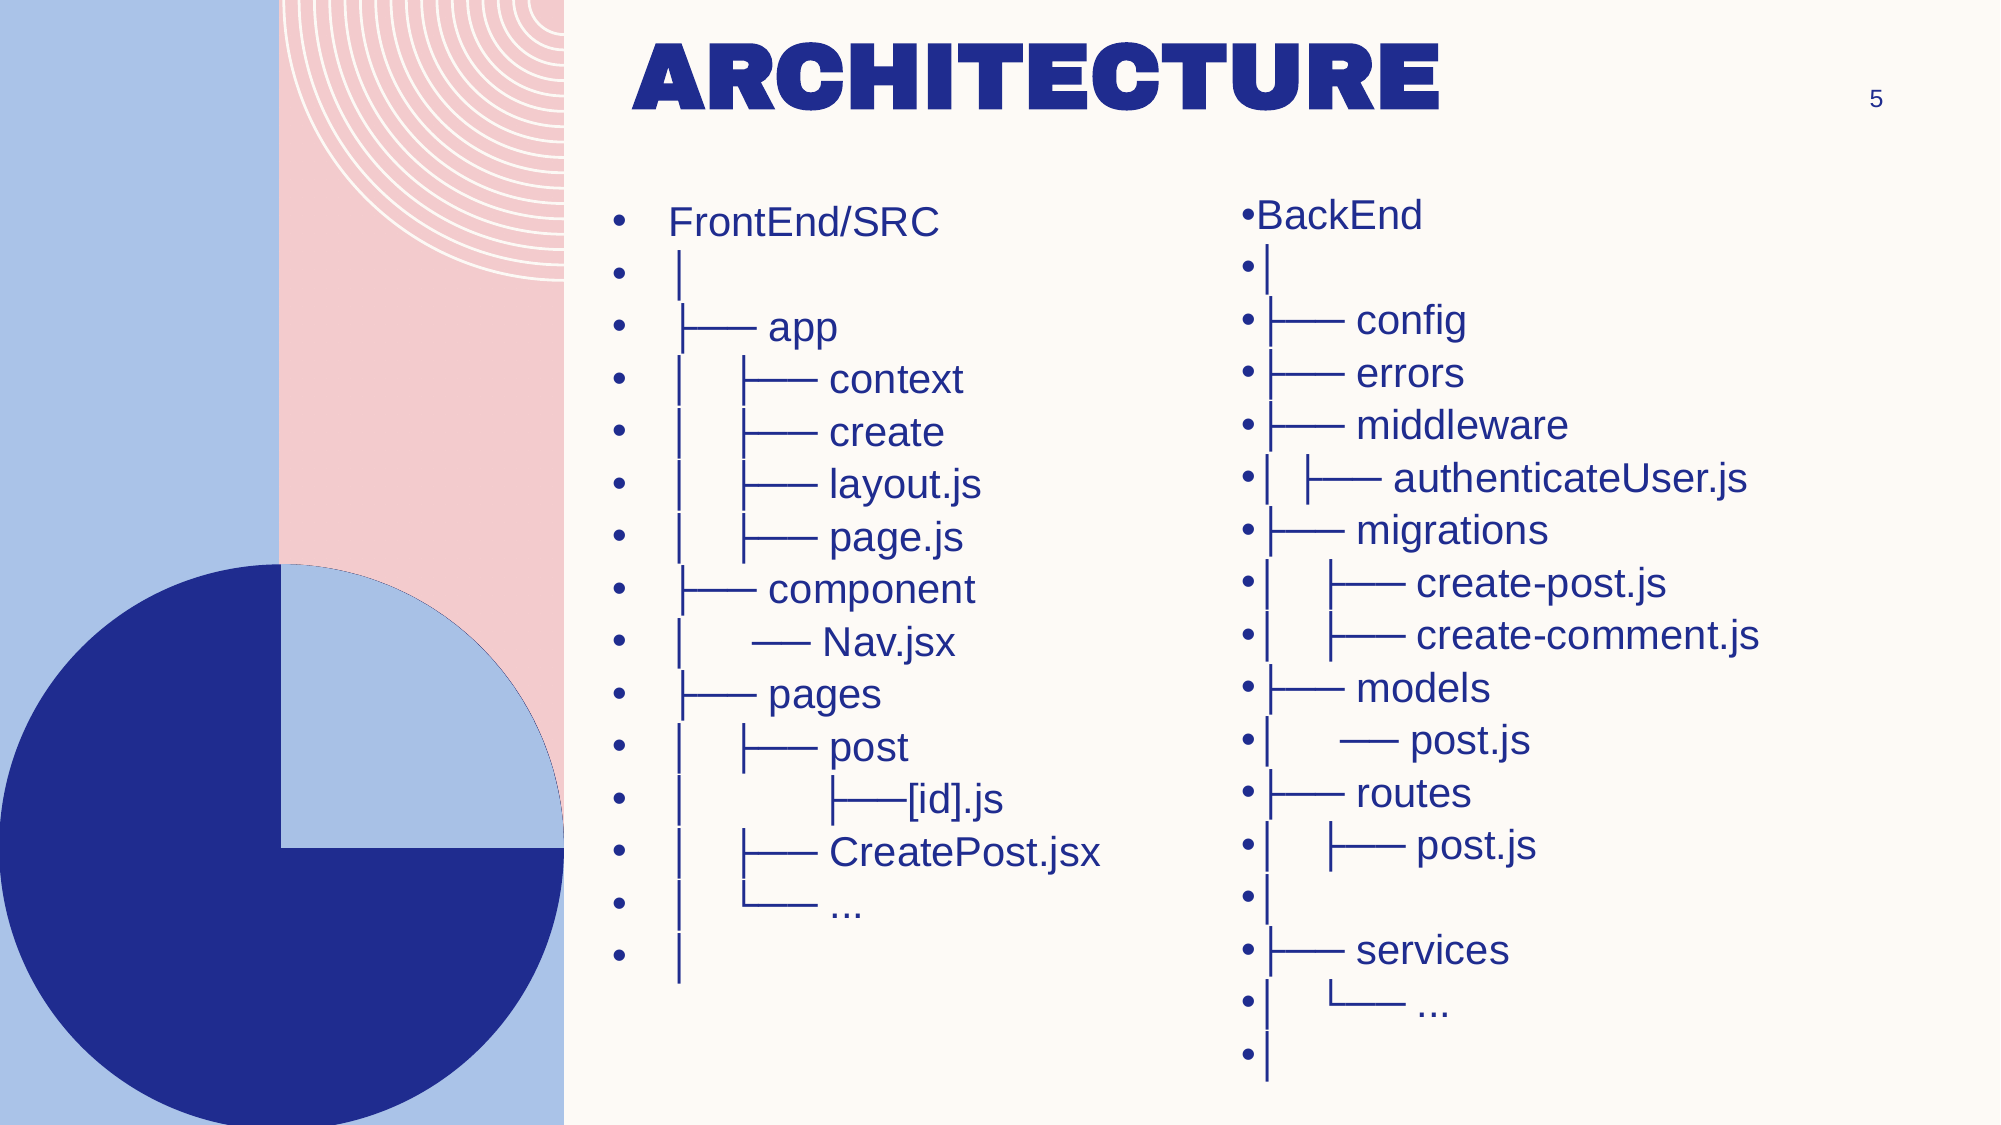

# Architecture
5

FrontEnd/SRC
│
├── app
│   ├── context
│   ├── create
│   ├── layout.js
│   ├── page.js
├── component
│     ── Nav.jsx
├── pages
│   ├── post
│   	├──[id].js
│   ├── CreatePost.jsx
│   └── ...
│

BackEnd
│
├── config
├── errors
├── middleware
│ ├── authenticateUser.js
├── migrations
│   ├── create-post.js
│   ├── create-comment.js
├── models
│     ── post.js
├── routes
│   ├── post.js
│
├── services
│   └── ...
│